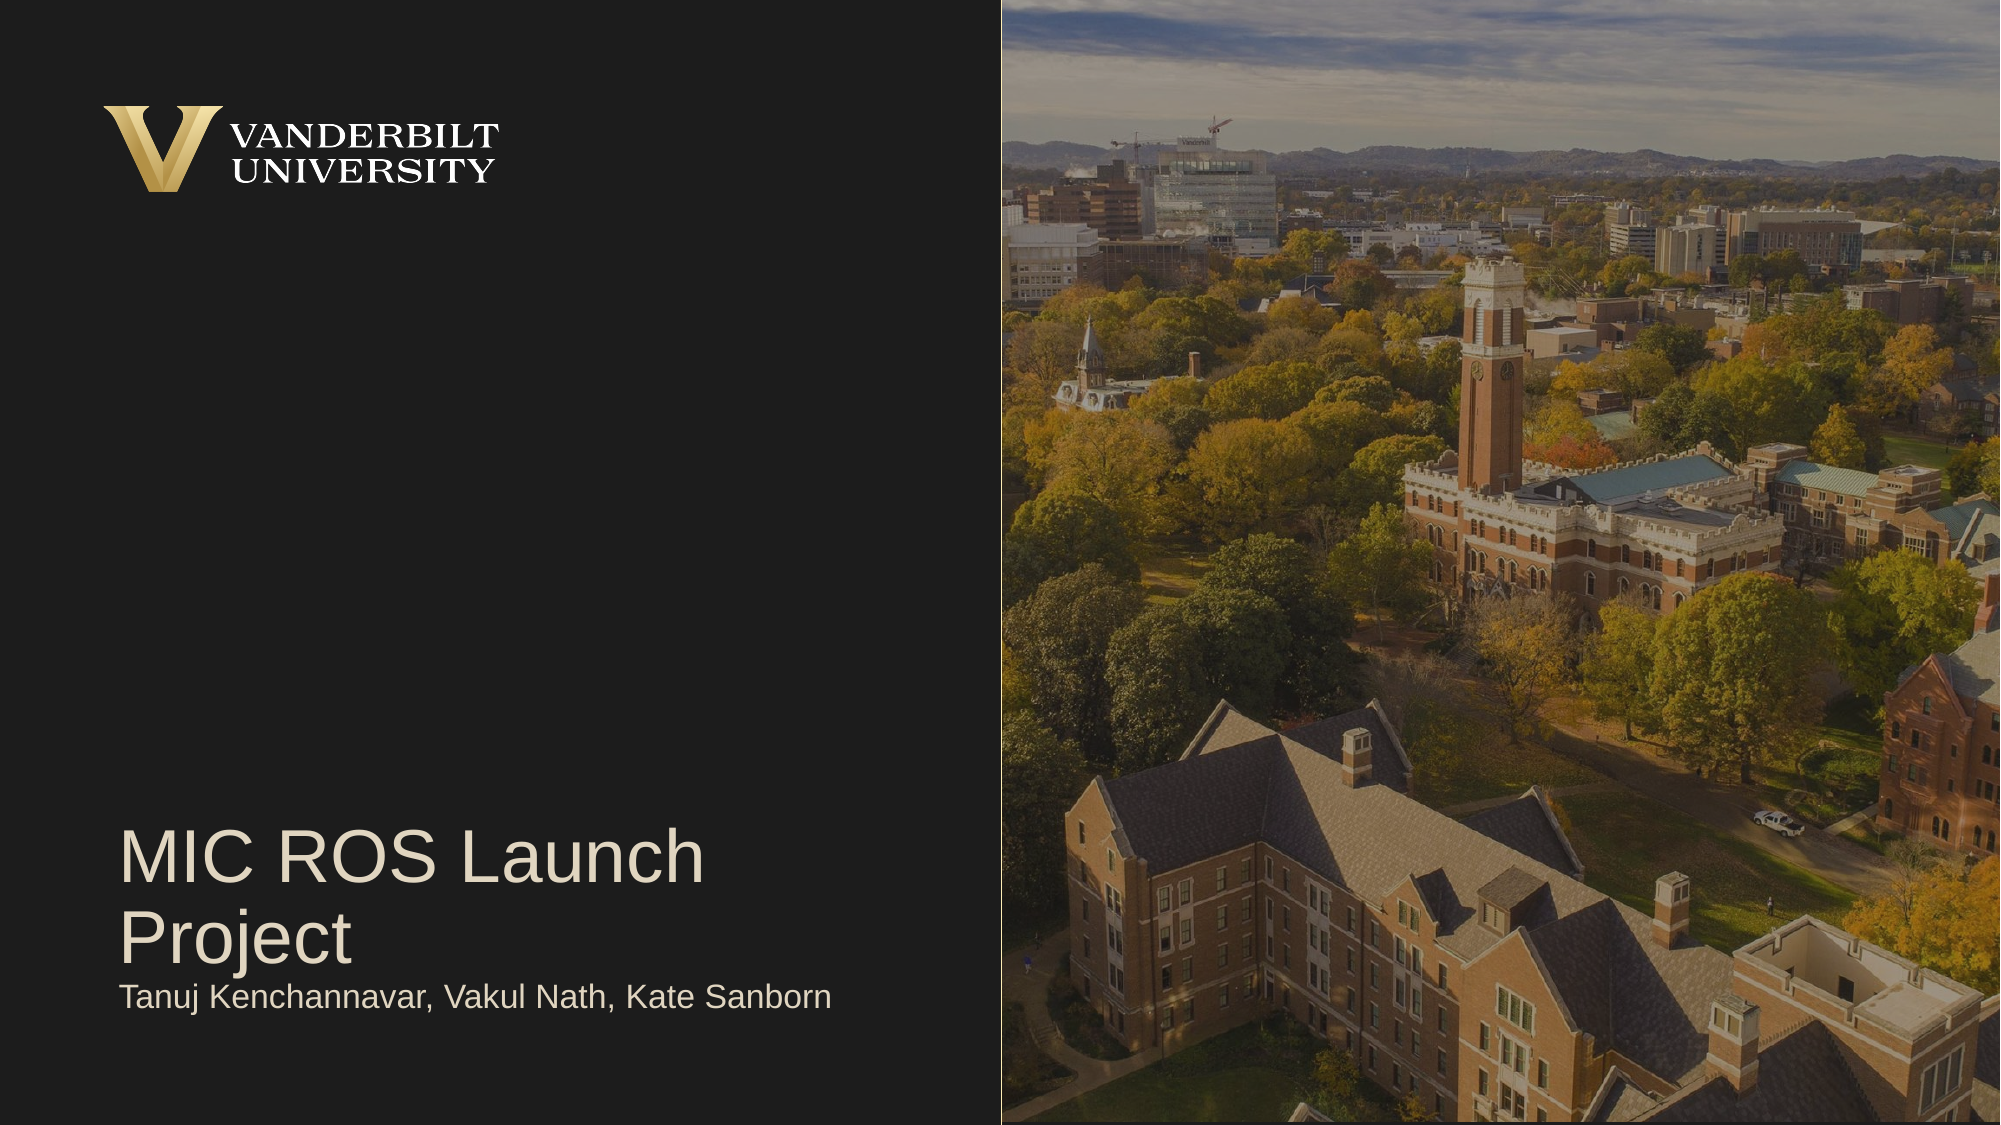

# MIC ROS Launch Project Tanuj Kenchannavar, Vakul Nath, Kate Sanborn